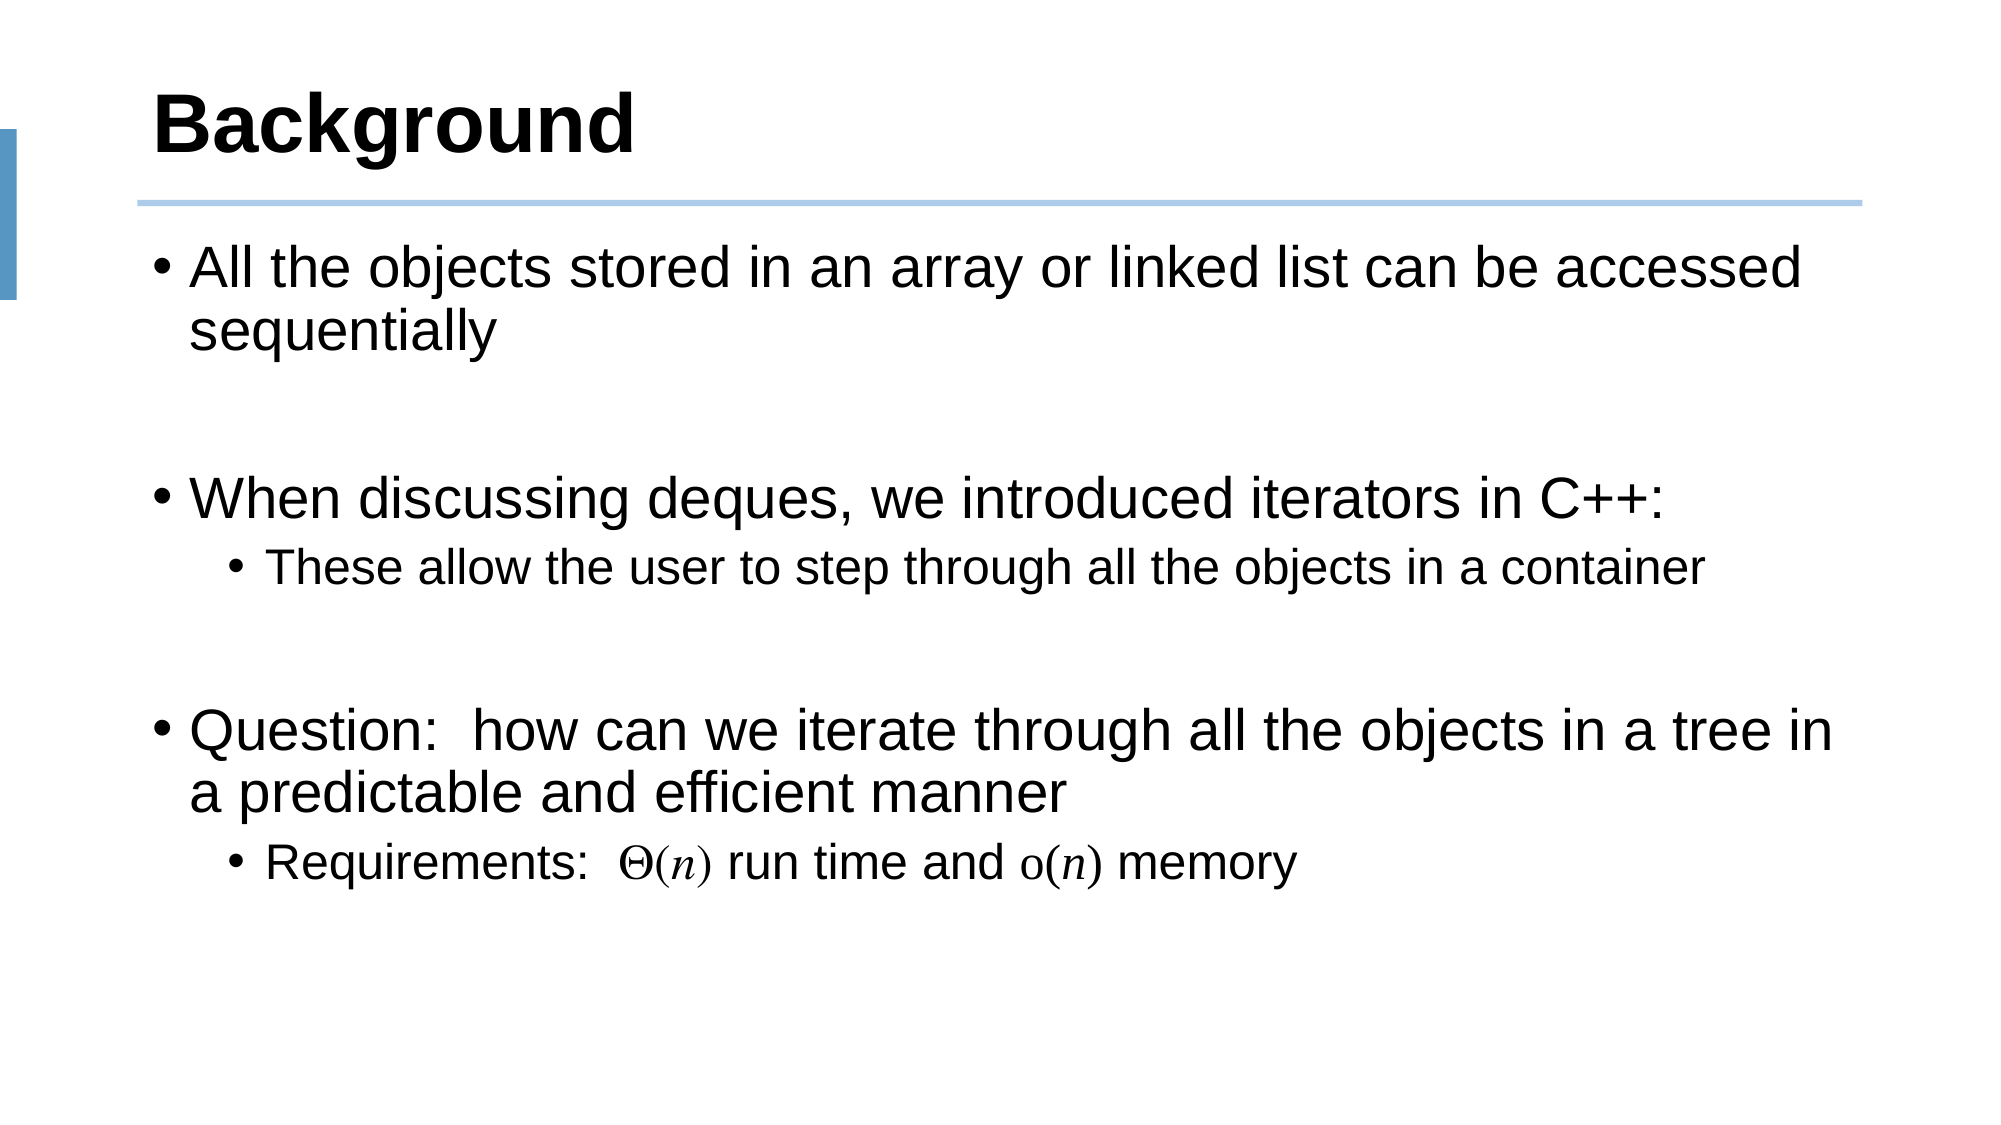

Background
All the objects stored in an array or linked list can be accessed sequentially

When discussing deques, we introduced iterators in C++:
These allow the user to step through all the objects in a container

Question:  how can we iterate through all the objects in a tree in a predictable and efficient manner
Requirements:  Θ(n) run time and o(n) memory